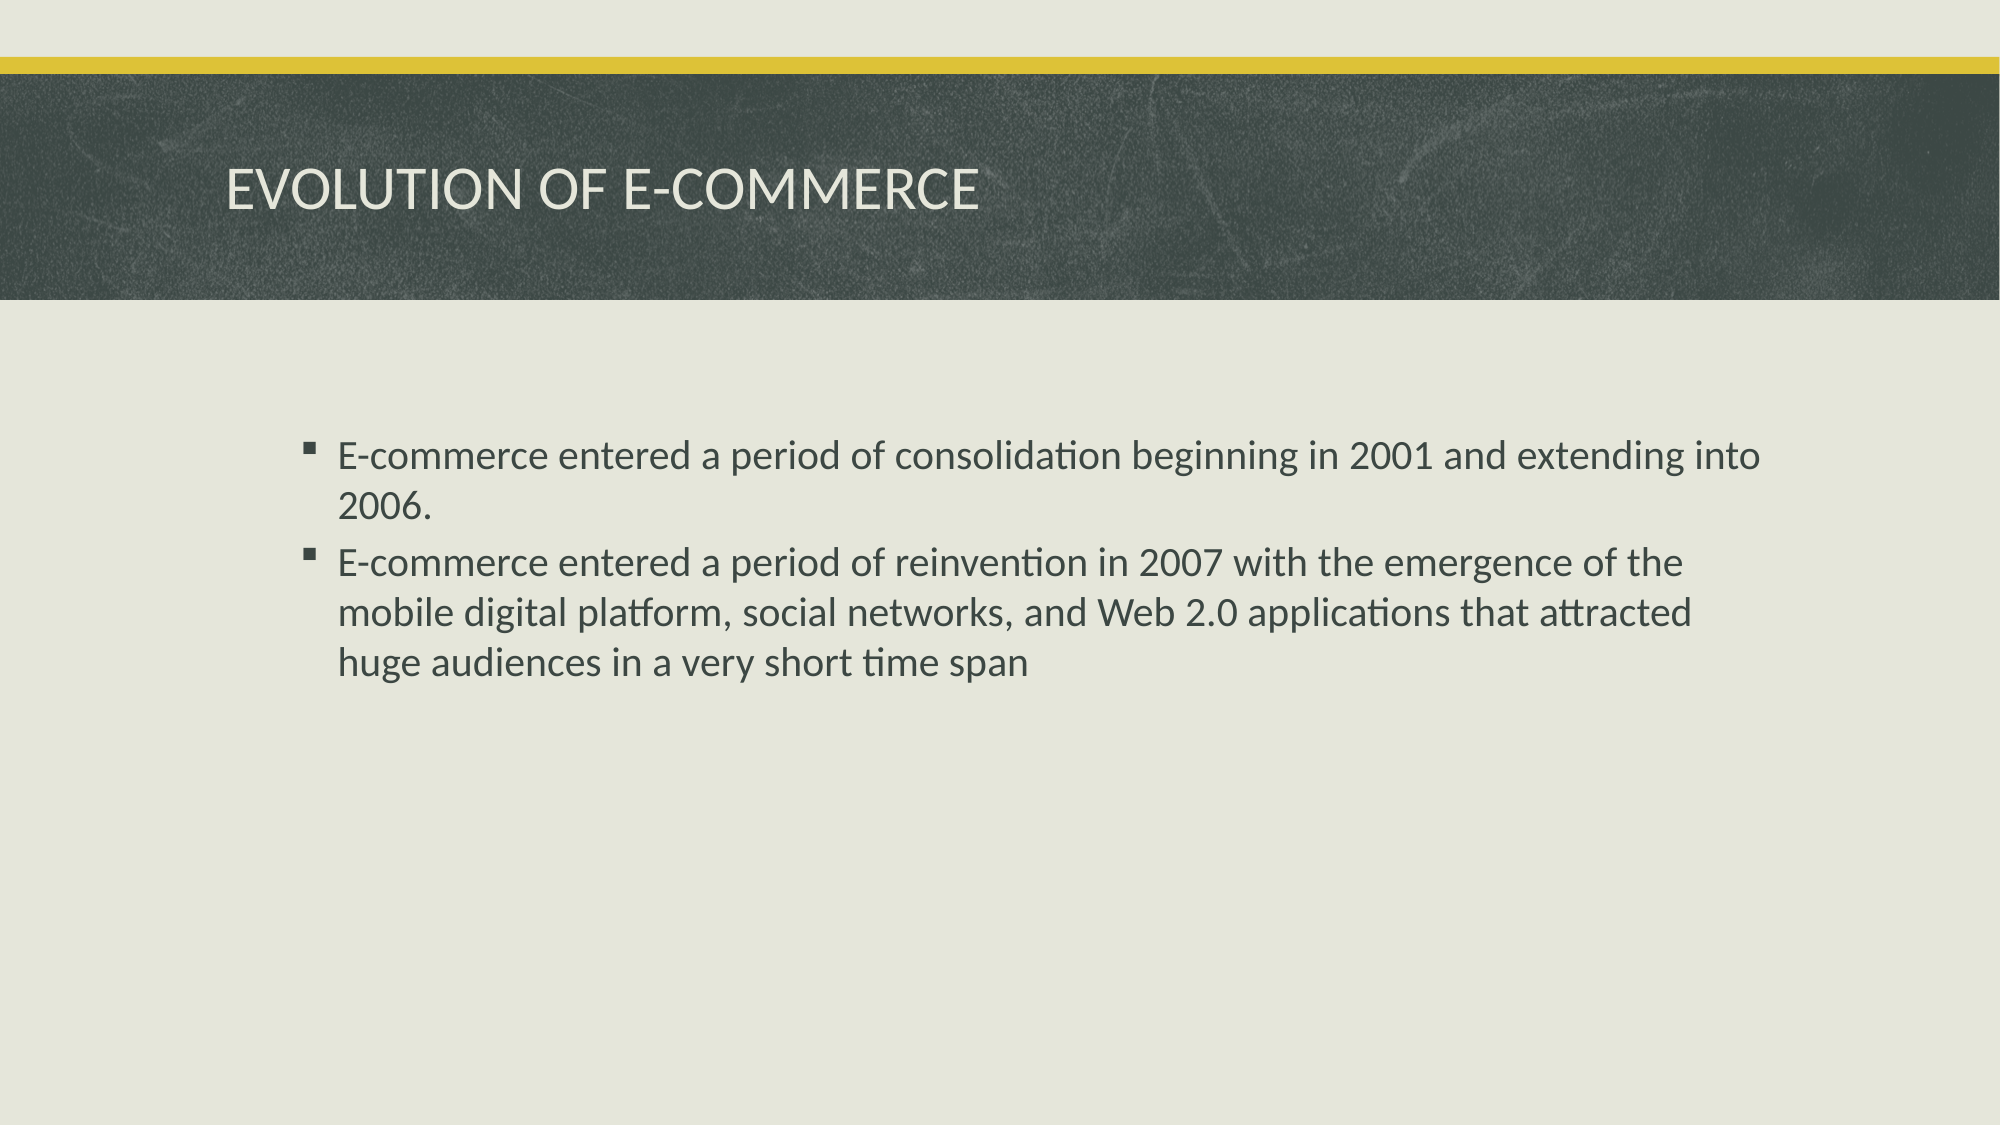

# EVOLUTION OF E-COMMERCE

E-commerce entered a period of consolidation beginning in 2001 and extending into 2006.
E-commerce entered a period of reinvention in 2007 with the emergence of the mobile digital platform, social networks, and Web 2.0 applications that attracted huge audiences in a very short time span